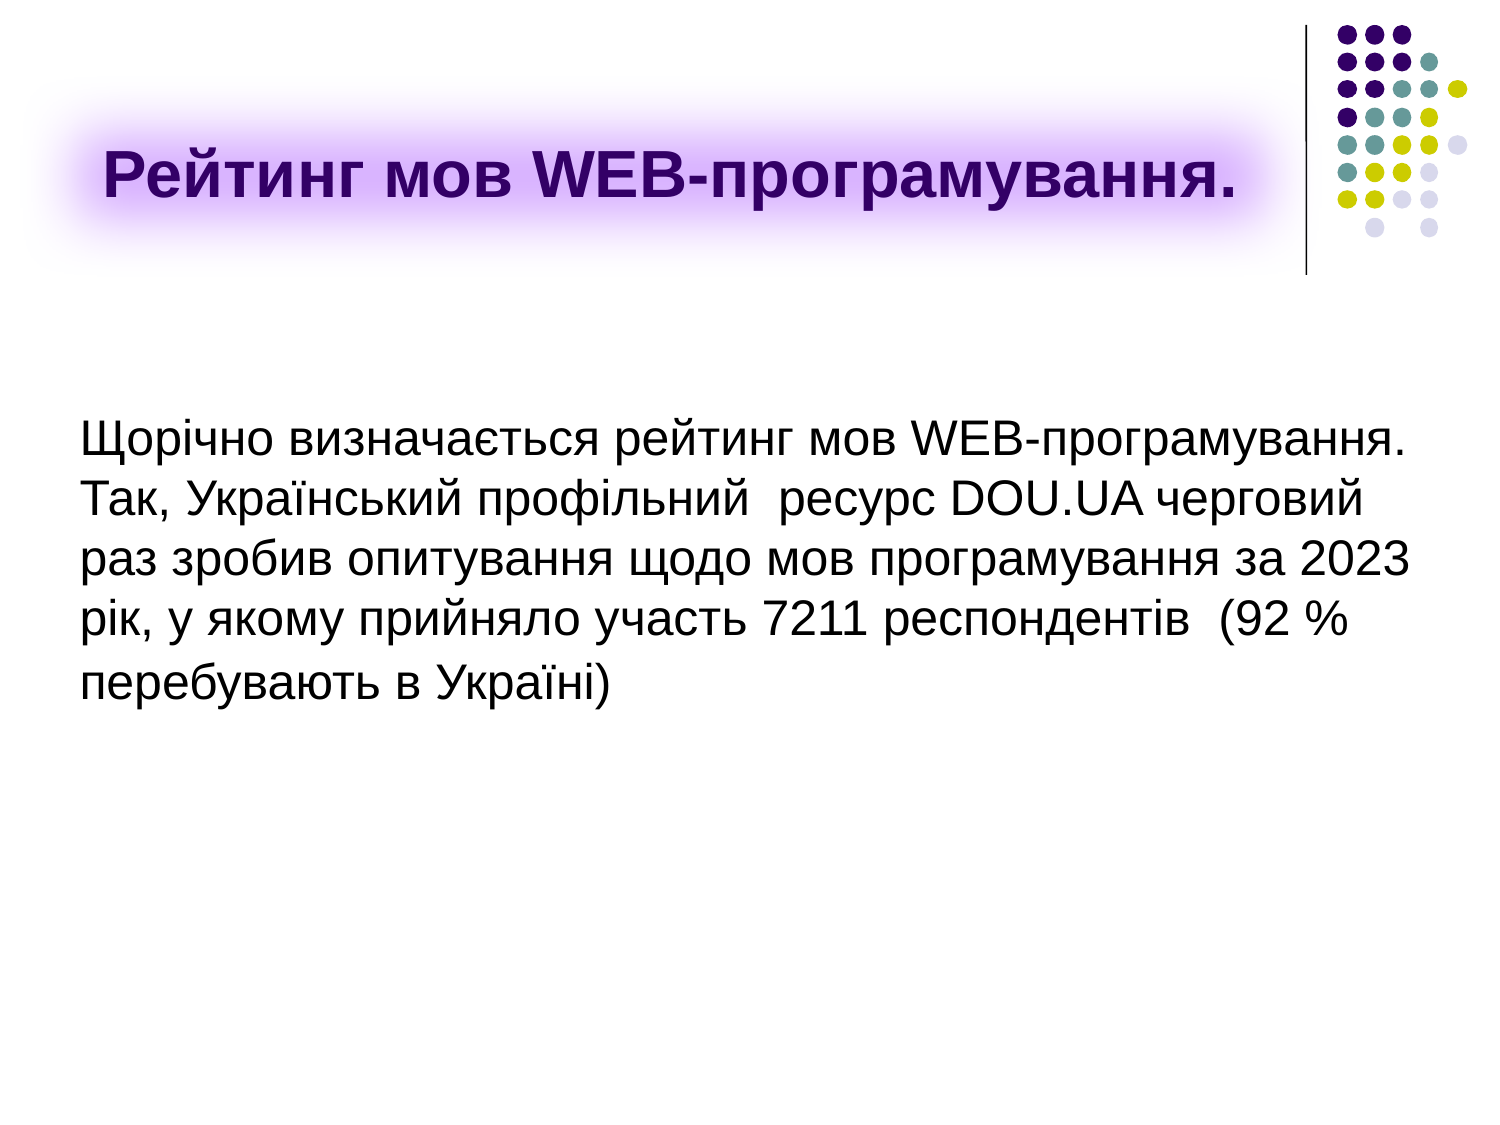

Рейтинг мов WEB-програмування.
о
Щорічно визначається рейтинг мов WEB-програмування. Так, Український профільний  ресурс DOU.UA черговий раз зробив опитування щодо мов програмування за 2023 рік, у якому прийняло участь 7211 респондентів  (92 % перебувають в Україні)